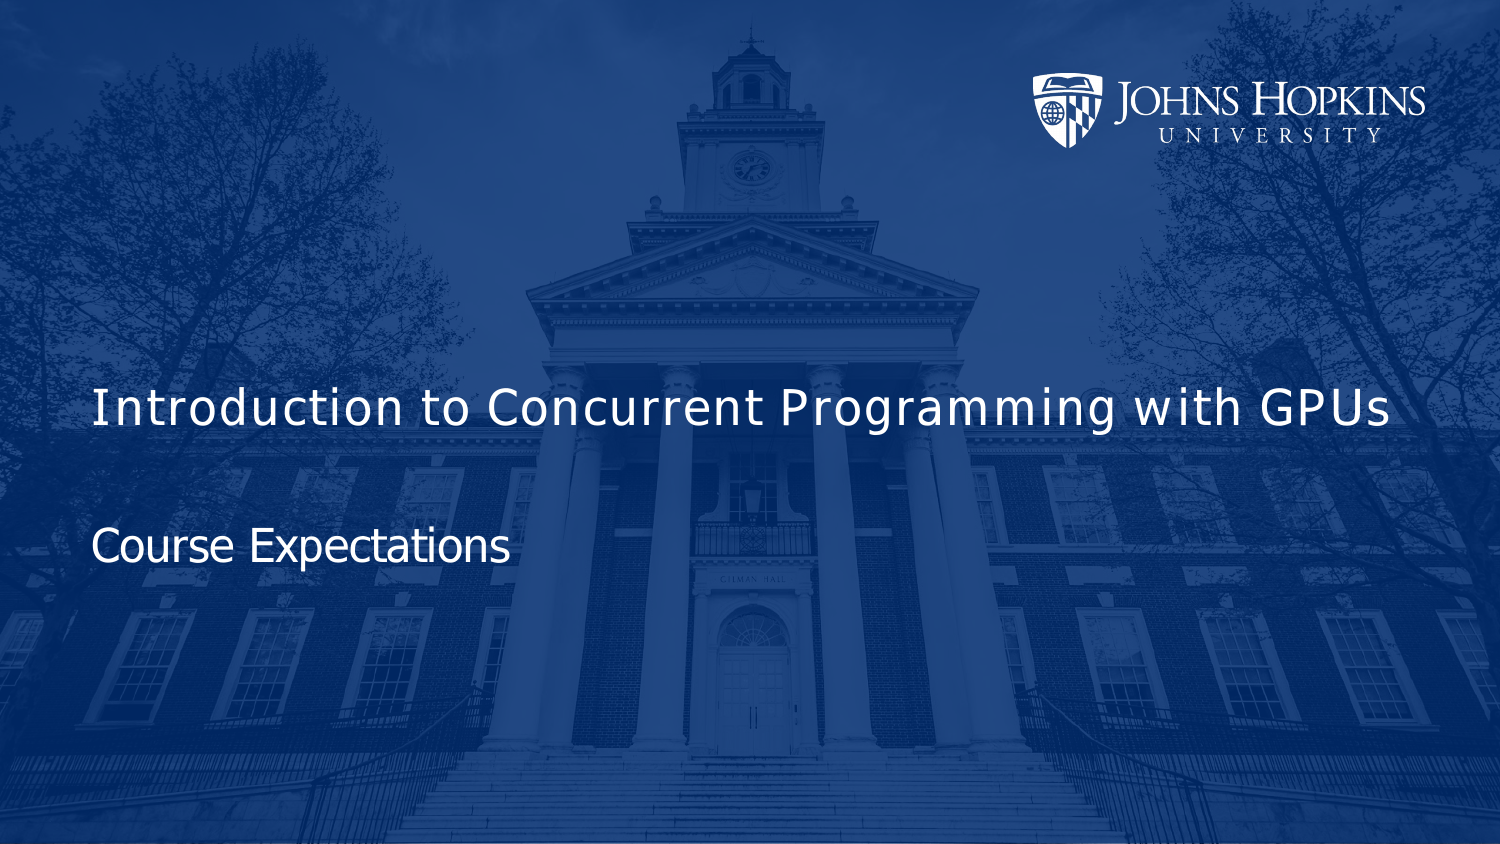

# Introduction to Concurrent Programming with GPUs
Course Expectations